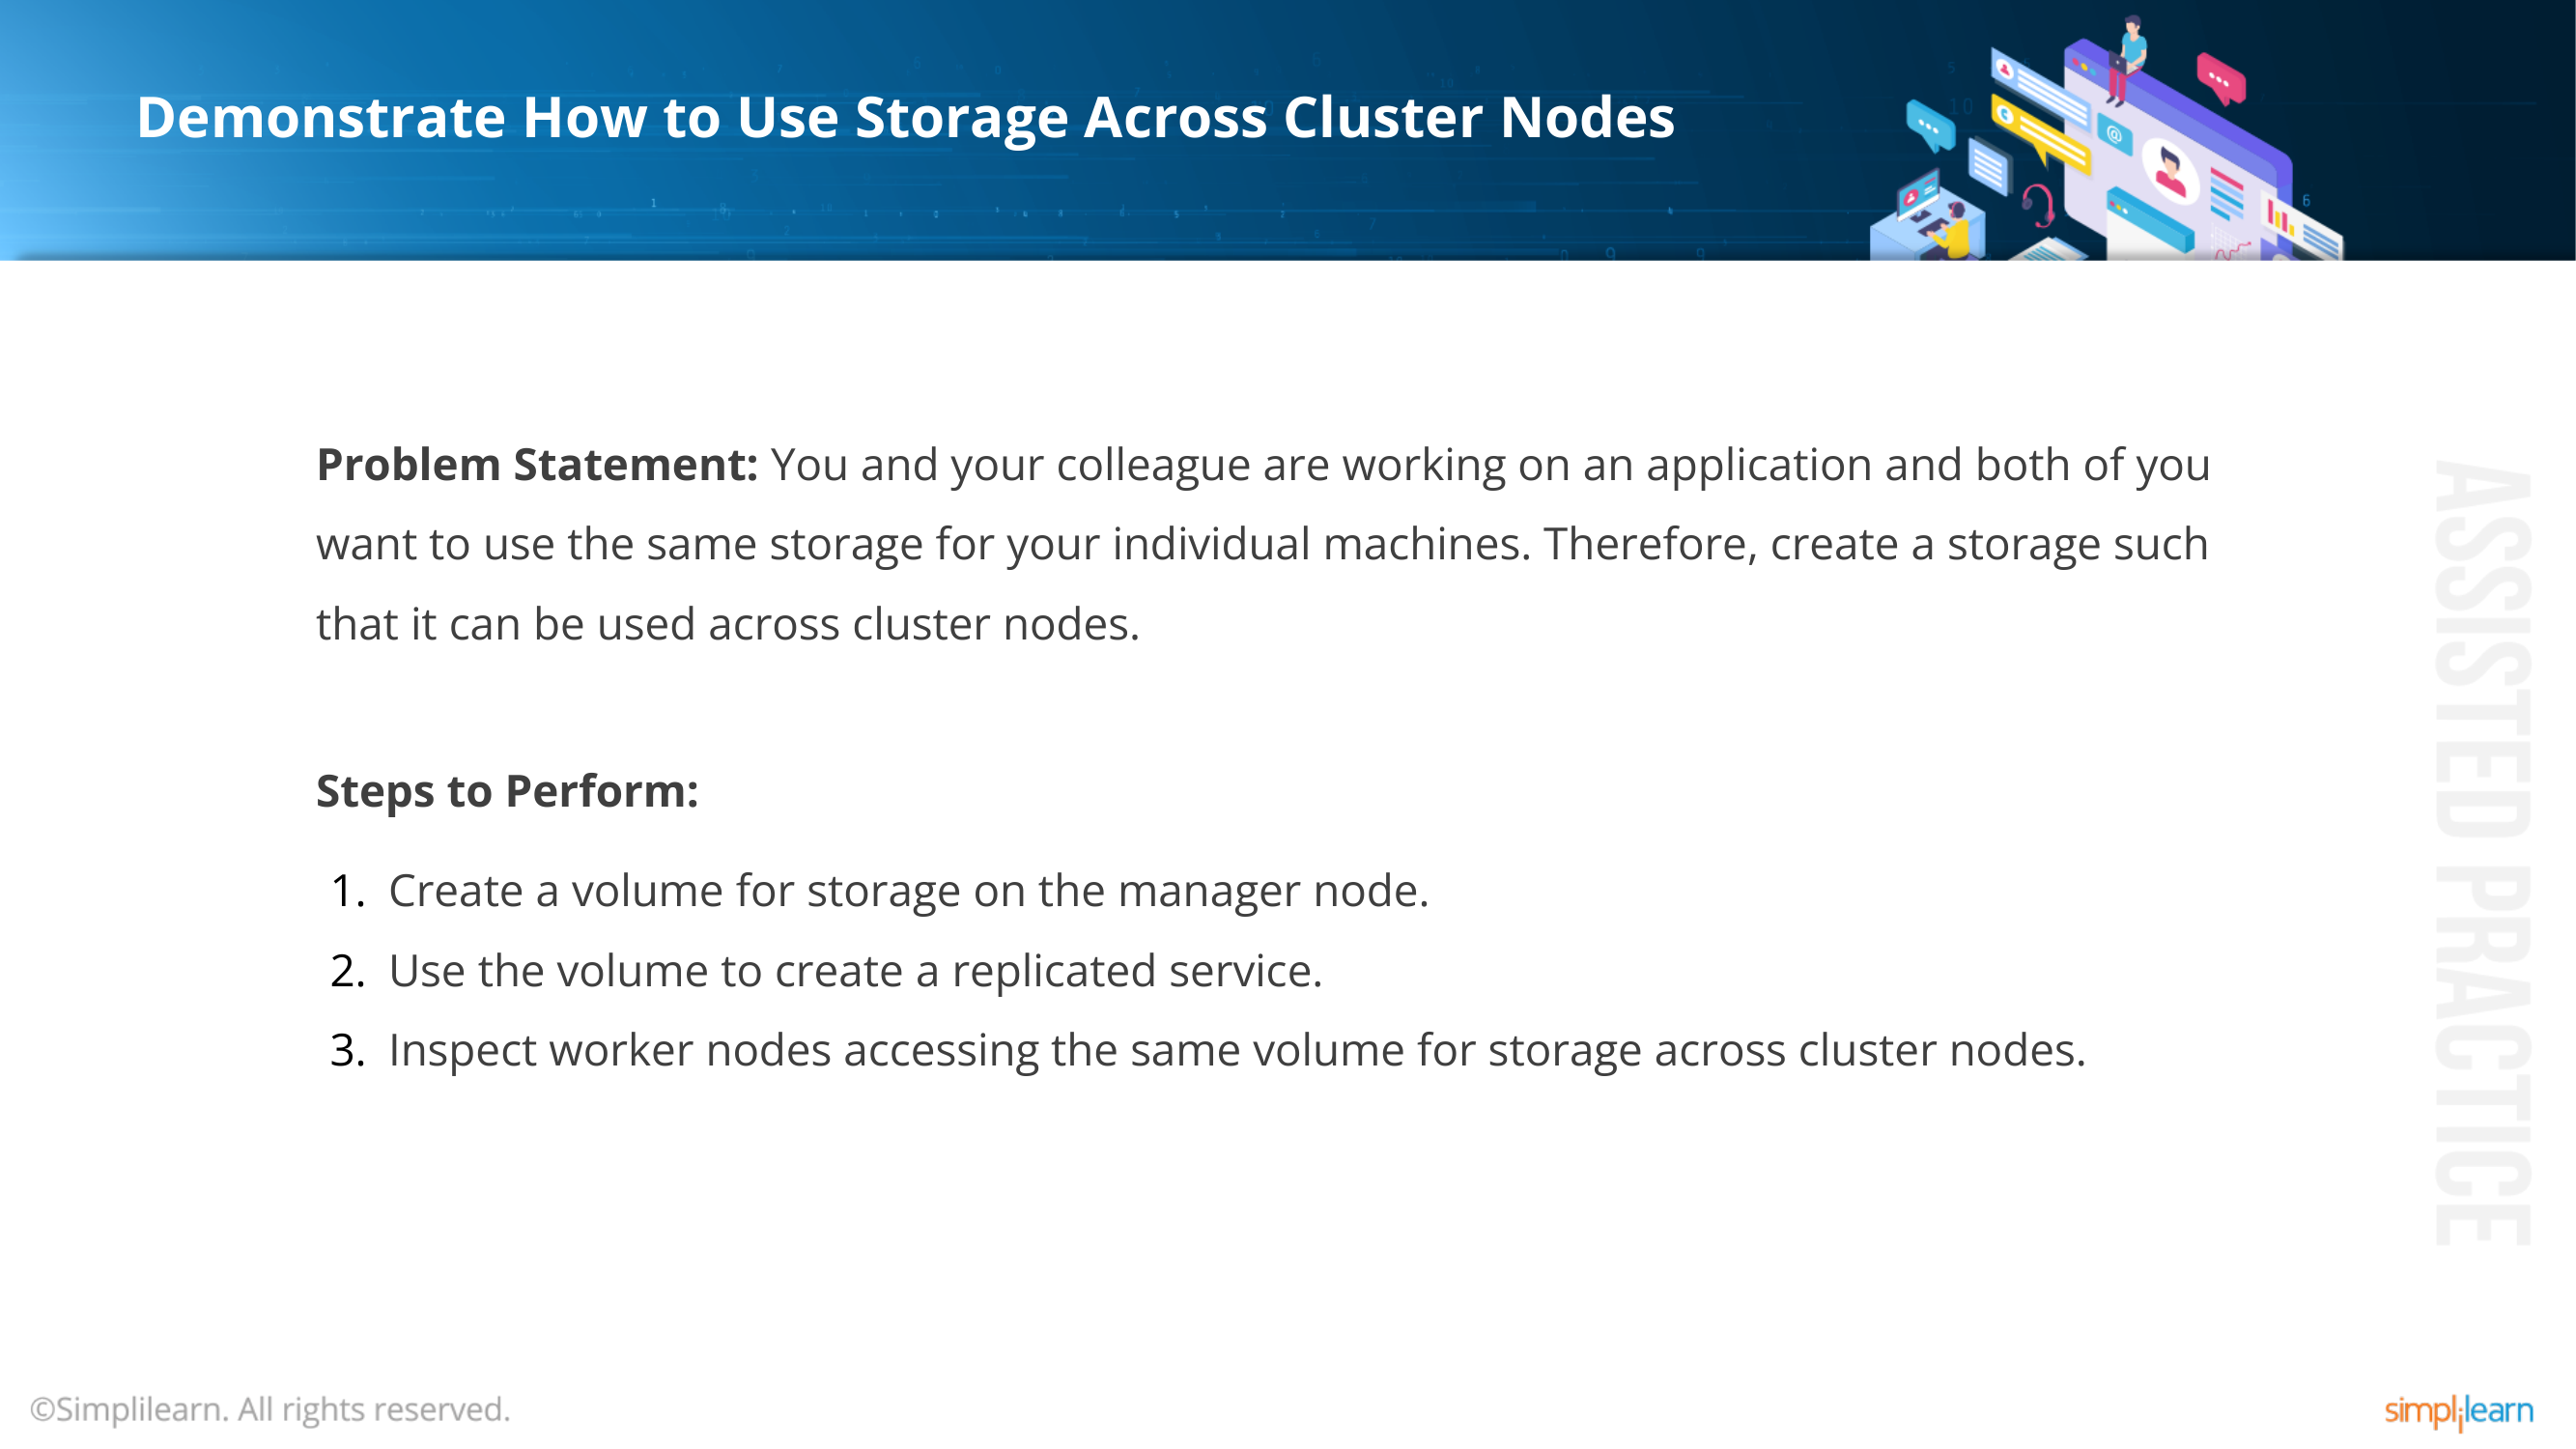

# Demonstrate How to Use Storage Across Cluster Nodes
Problem Statement: You and your colleague are working on an application and both of you want to use the same storage for your individual machines. Therefore, create a storage such that it can be used across cluster nodes.

Steps to Perform:
Create a volume for storage on the manager node.
Use the volume to create a replicated service.
Inspect worker nodes accessing the same volume for storage across cluster nodes.